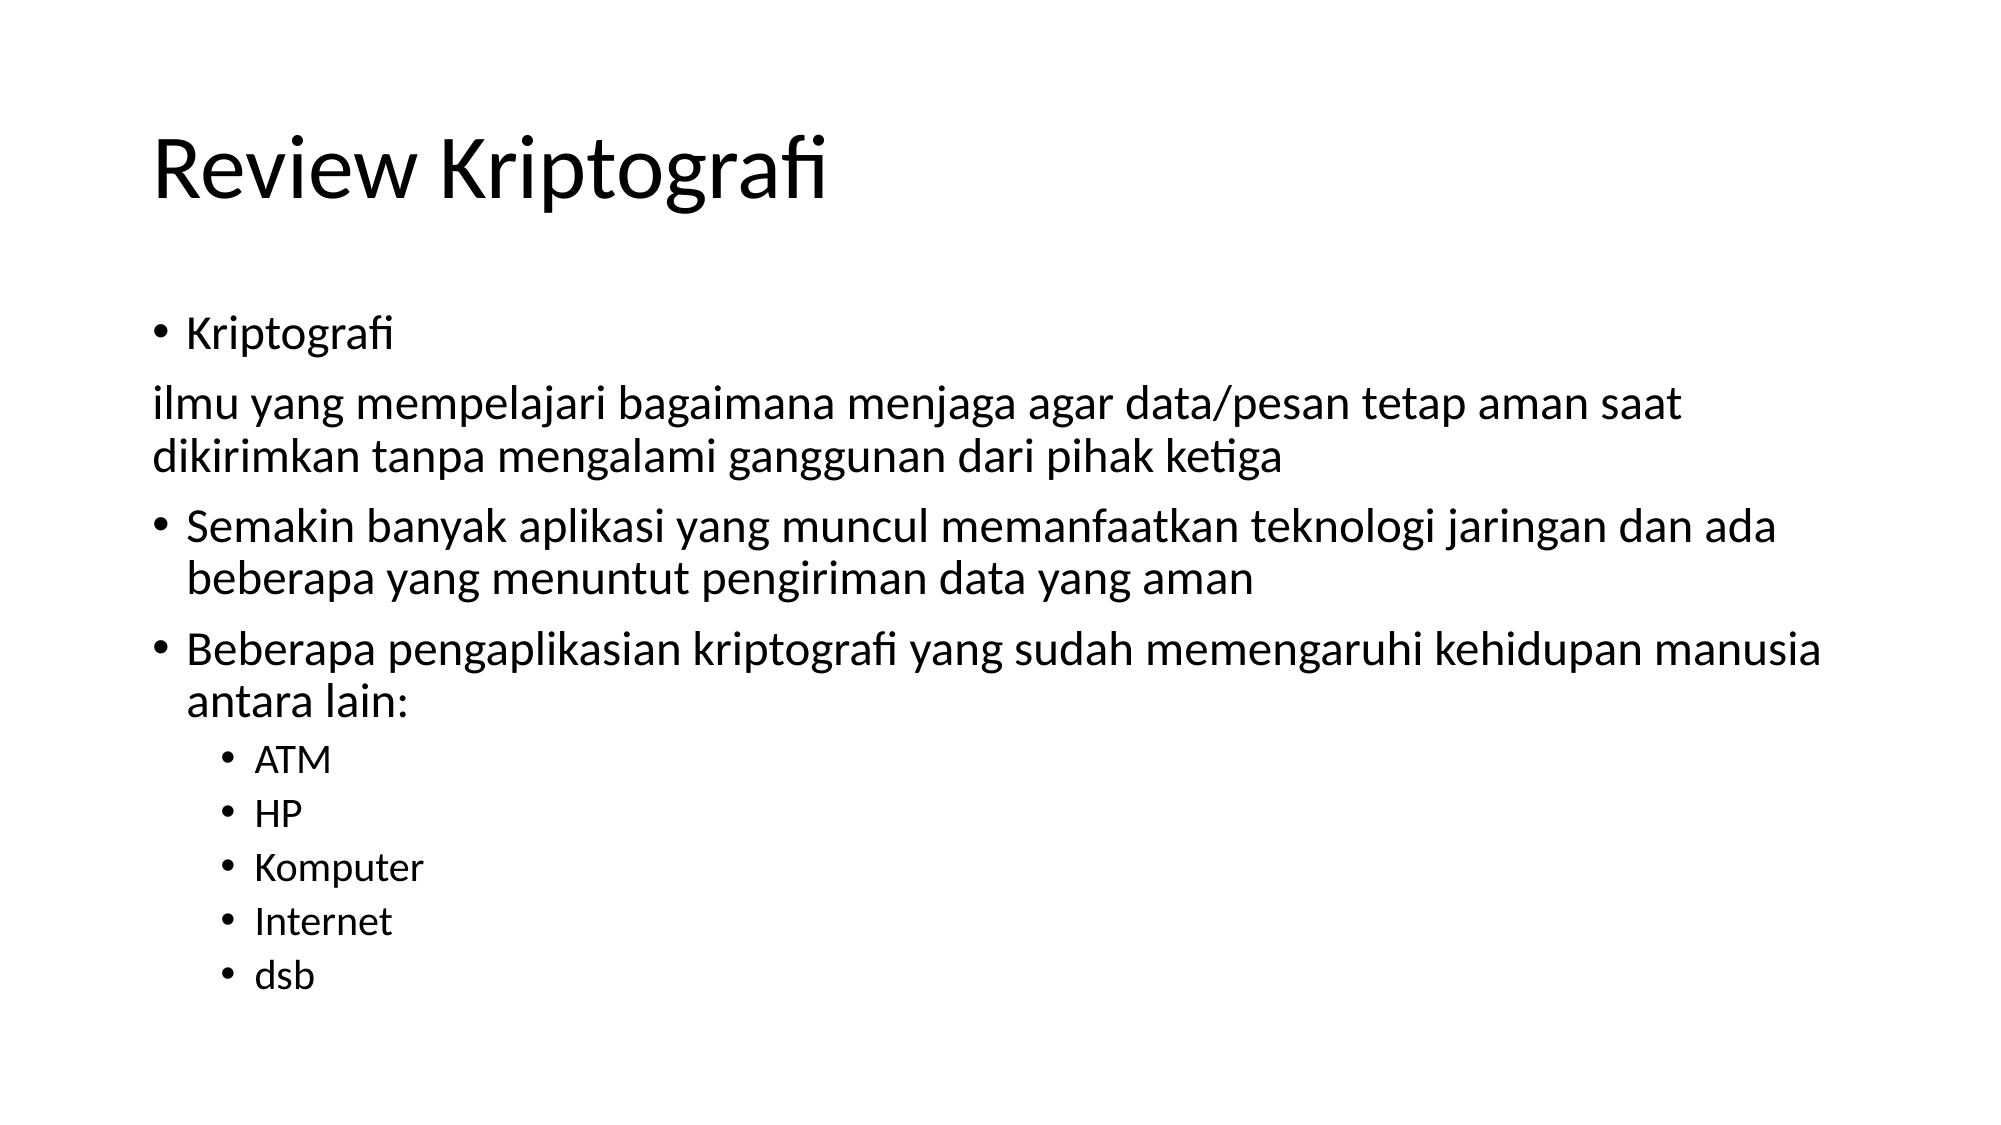

# Review Kriptografi
Kriptografi
ilmu yang mempelajari bagaimana menjaga agar data/pesan tetap aman saat dikirimkan tanpa mengalami ganggunan dari pihak ketiga
Semakin banyak aplikasi yang muncul memanfaatkan teknologi jaringan dan ada beberapa yang menuntut pengiriman data yang aman
Beberapa pengaplikasian kriptografi yang sudah memengaruhi kehidupan manusia antara lain:
ATM
HP
Komputer
Internet
dsb